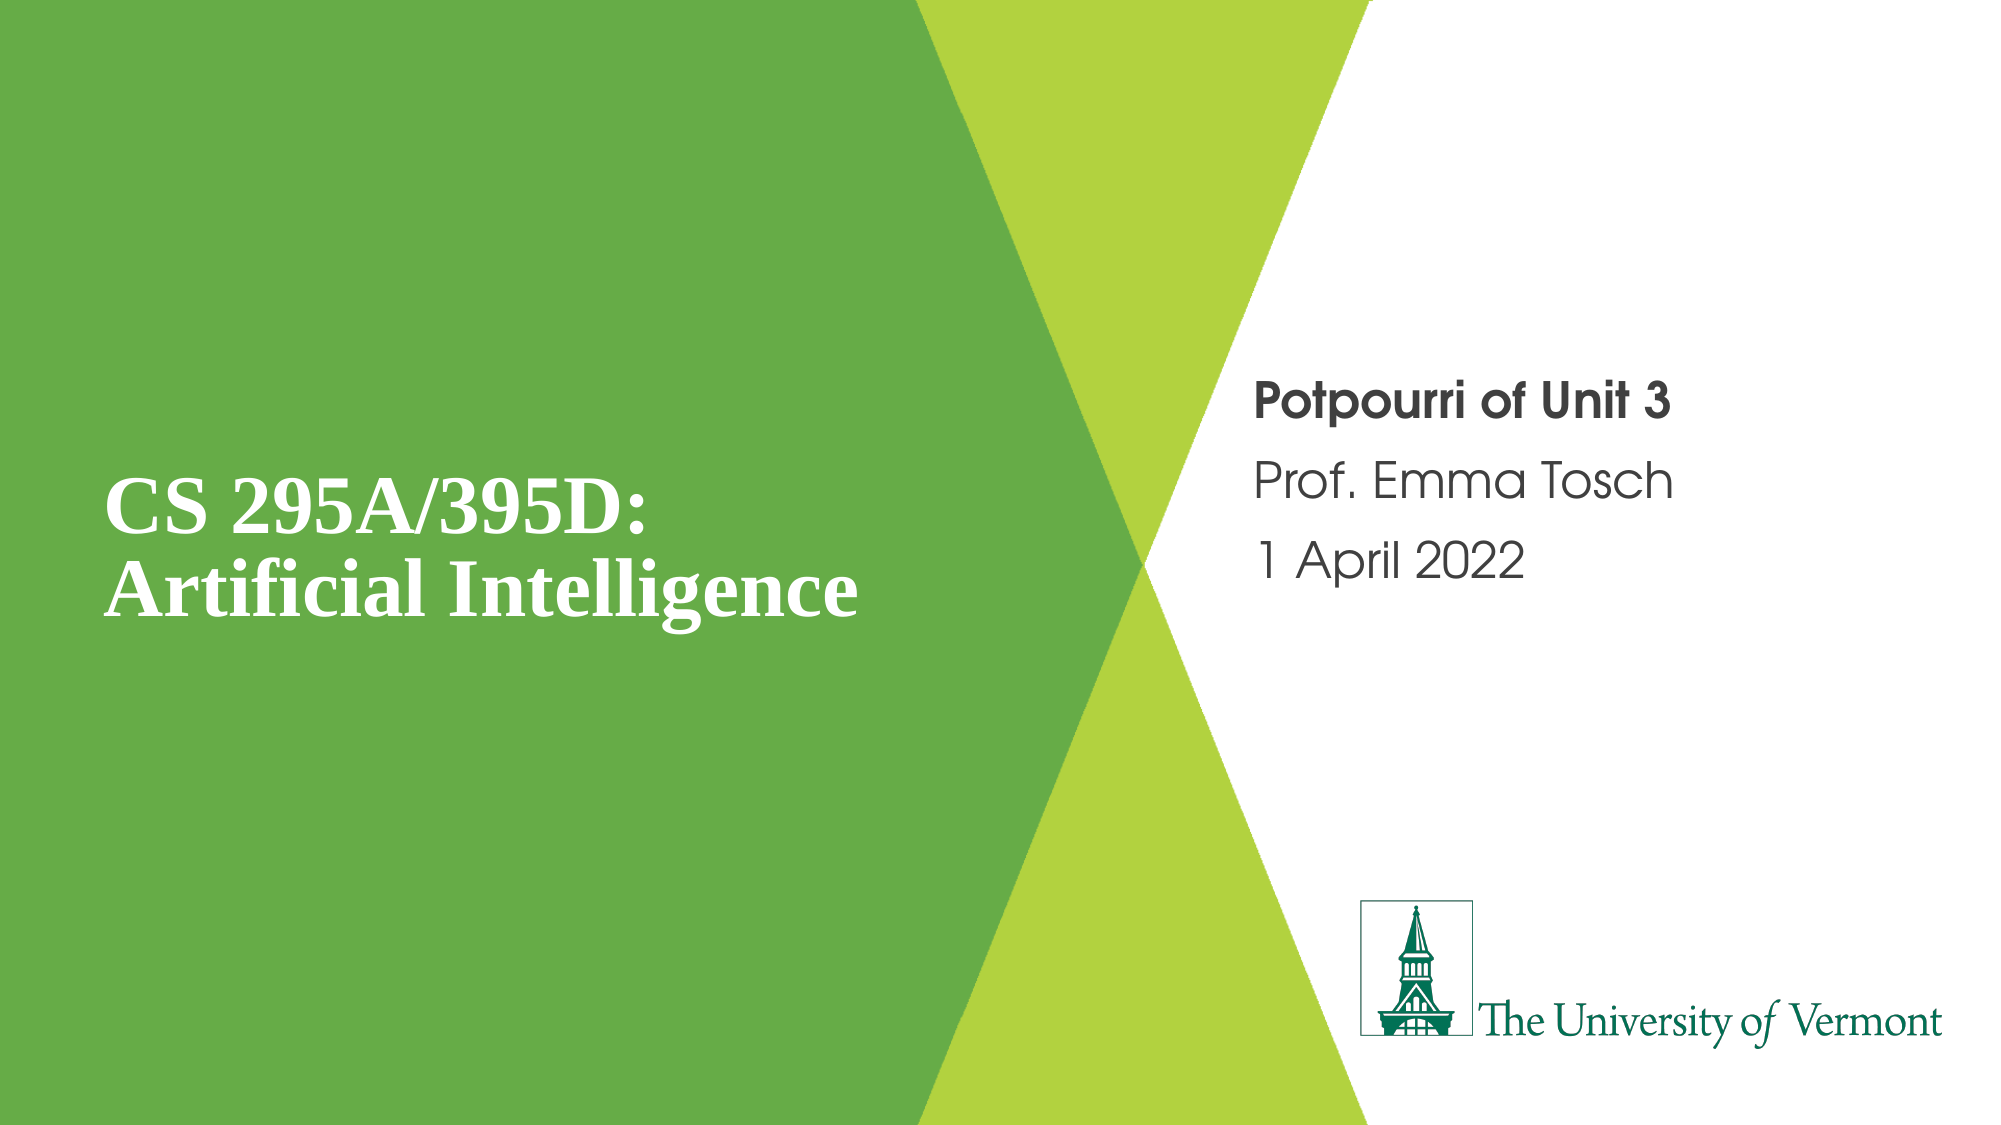

# CS 295A/395D: Artificial Intelligence
Potpourri of Unit 3
Prof. Emma Tosch
1 April 2022